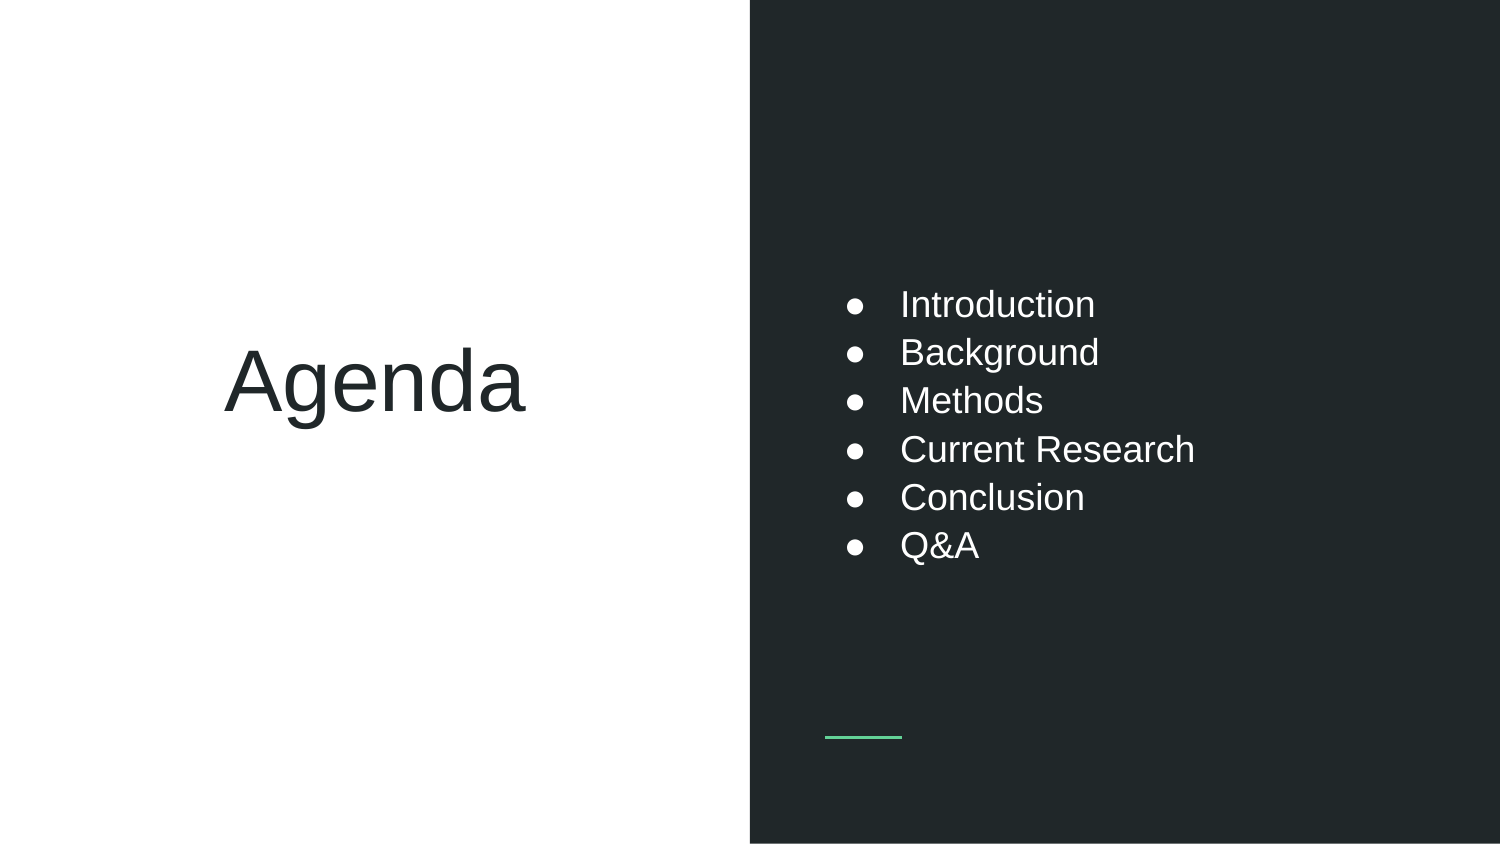

Introduction
Background
Methods
Current Research
Conclusion
Q&A
# Agenda